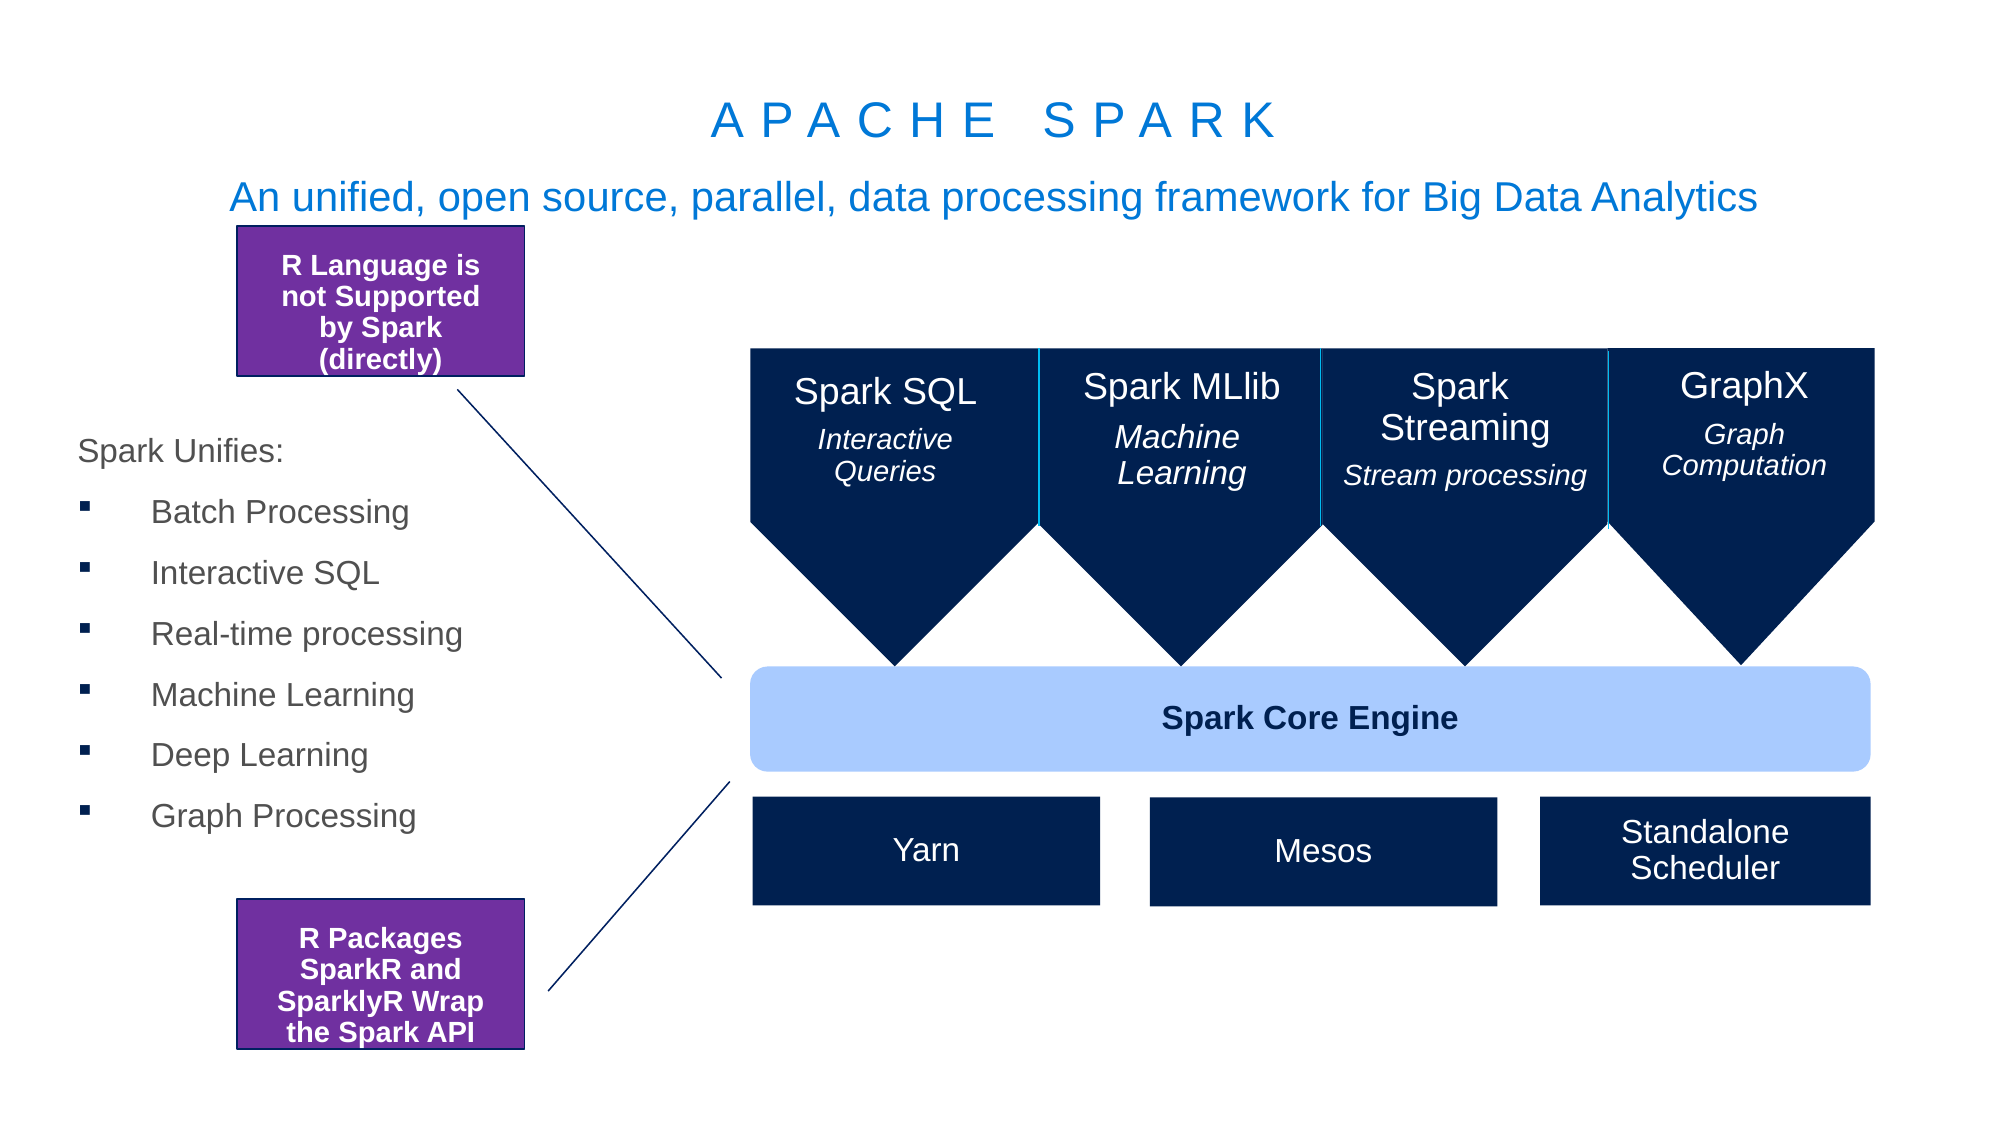

# Apache Spark
An unified, open source, parallel, data processing framework for Big Data Analytics
R Language is not Supported by Spark (directly)
GraphX
Graph
Computation
Spark MLlib
Machine
Learning
Spark
Streaming
Stream processing
Spark SQL
Interactive
Queries

Spark Unifies:
Batch Processing
Interactive SQL
Real-time processing
Machine Learning
Deep Learning
Graph Processing
Spark Core Engine
Yarn
Standalone Scheduler
Mesos
Spark MLlib
Machine
Learning
Spark Structured
Streaming
Stream processing
R Packages SparkR and SparklyR Wrap the Spark API